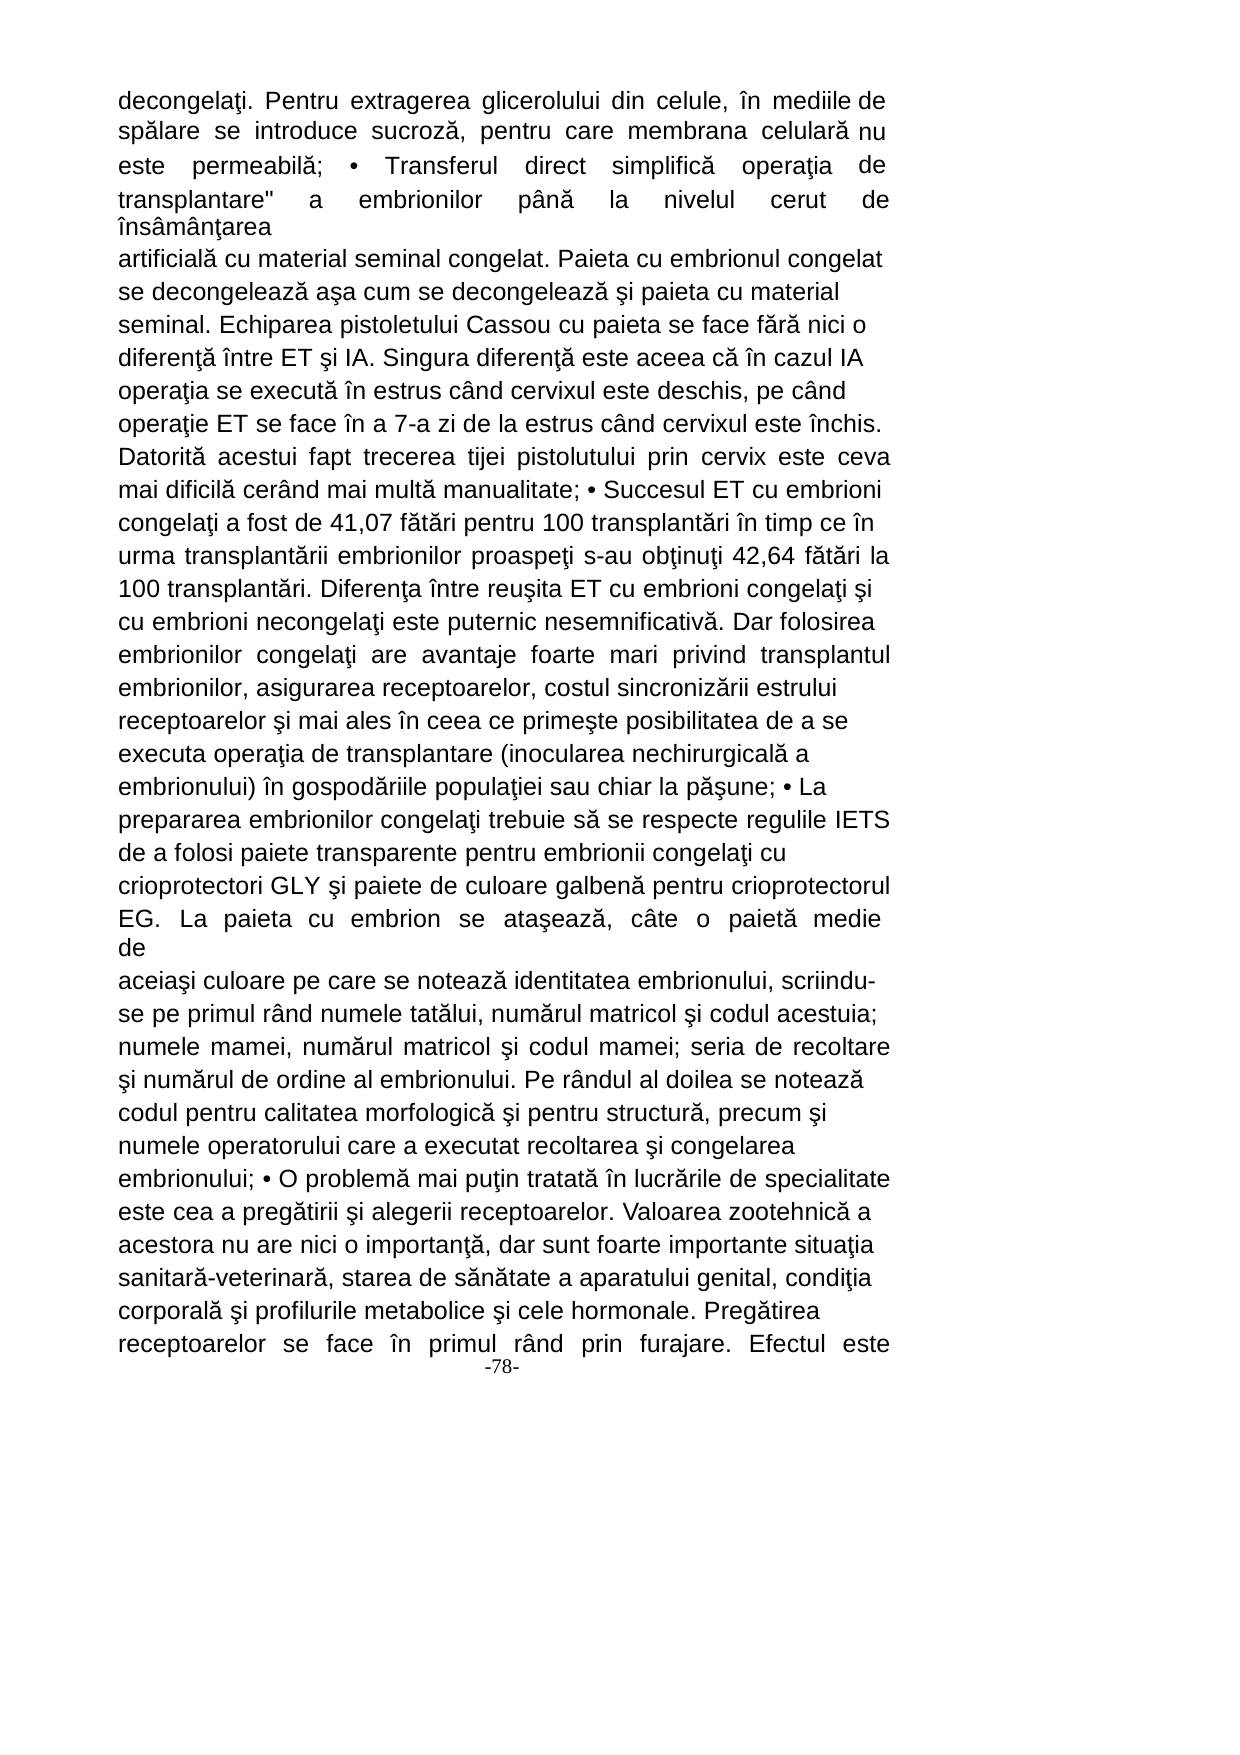

decongelaţi. Pentru extragerea glicerolului din celule, în mediile
spălare se introduce sucroză, pentru care membrana celulară
de
nu
de
este
permeabilă;
•
Transferul   direct
simplifică   operaţia
transplantare" a embrionilor până la nivelul cerut de însâmânţarea
artificială cu material seminal congelat. Paieta cu embrionul congelat
se decongelează aşa cum se decongelează şi paieta cu material
seminal. Echiparea pistoletului Cassou cu paieta se face fără nici o
diferenţă între ET şi IA. Singura diferenţă este aceea că în cazul IA
operaţia se execută în estrus când cervixul este deschis, pe când
operaţie ET se face în a 7-a zi de la estrus când cervixul este închis.
Datorită acestui fapt trecerea tijei pistolutului prin cervix este ceva
mai dificilă cerând mai multă manualitate; • Succesul ET cu embrioni
congelaţi a fost de 41,07 fătări pentru 100 transplantări în timp ce în
urma transplantării embrionilor proaspeţi s-au obţinuţi 42,64 fătări la
100 transplantări. Diferenţa între reuşita ET cu embrioni congelaţi şi
cu embrioni necongelaţi este puternic nesemnificativă. Dar folosirea
embrionilor  congelaţi are  avantaje  foarte  mari  privind  transplantul
embrionilor, asigurarea receptoarelor, costul sincronizării estrului
receptoarelor şi mai ales în ceea ce primeşte posibilitatea de a se
executa operaţia de transplantare (inocularea nechirurgicală a
embrionului) în gospodăriile populaţiei sau chiar la păşune; • La
prepararea embrionilor congelaţi trebuie să se respecte regulile IETS
de a folosi paiete transparente pentru embrionii congelaţi cu
crioprotectori GLY şi paiete de culoare galbenă pentru crioprotectorul
EG.  La paieta cu embrion  se  ataşează,  câte  o  paietă medie  de
aceiaşi culoare pe care se notează identitatea embrionului, scriindu-
se pe primul rând numele tatălui, numărul matricol şi codul acestuia;
numele mamei, numărul matricol şi codul mamei; seria de recoltare
şi numărul de ordine al embrionului. Pe rândul al doilea se notează
codul pentru calitatea morfologică şi pentru structură, precum şi
numele operatorului care a executat recoltarea şi congelarea
embrionului; • O problemă mai puţin tratată în lucrările de specialitate
este cea a pregătirii şi alegerii receptoarelor. Valoarea zootehnică a
acestora nu are nici o importanţă, dar sunt foarte importante situaţia
sanitară-veterinară, starea de sănătate a aparatului genital, condiţia
corporală şi profilurile metabolice şi cele hormonale. Pregătirea
receptoarelor  se  face  în  primul  rând  prin  furajare.  Efectul  este
-78-